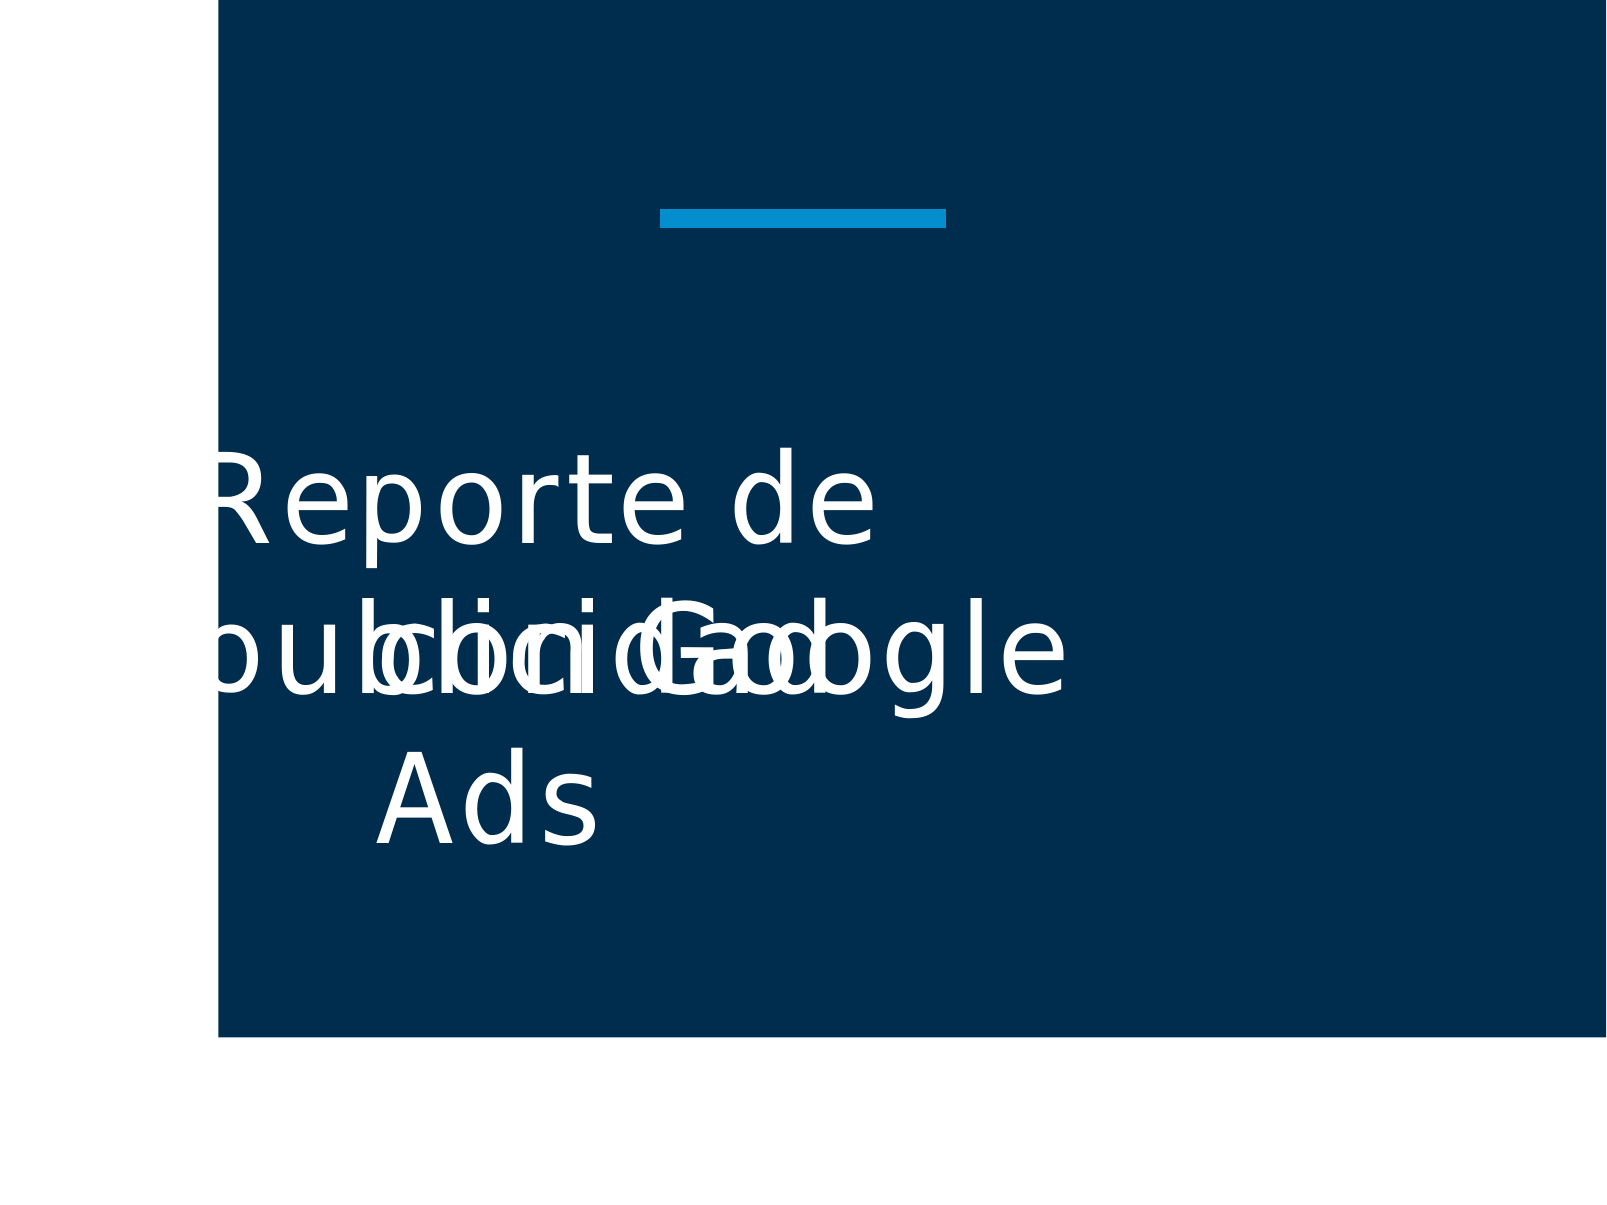

# Reporte de publicidad
con Google Ads